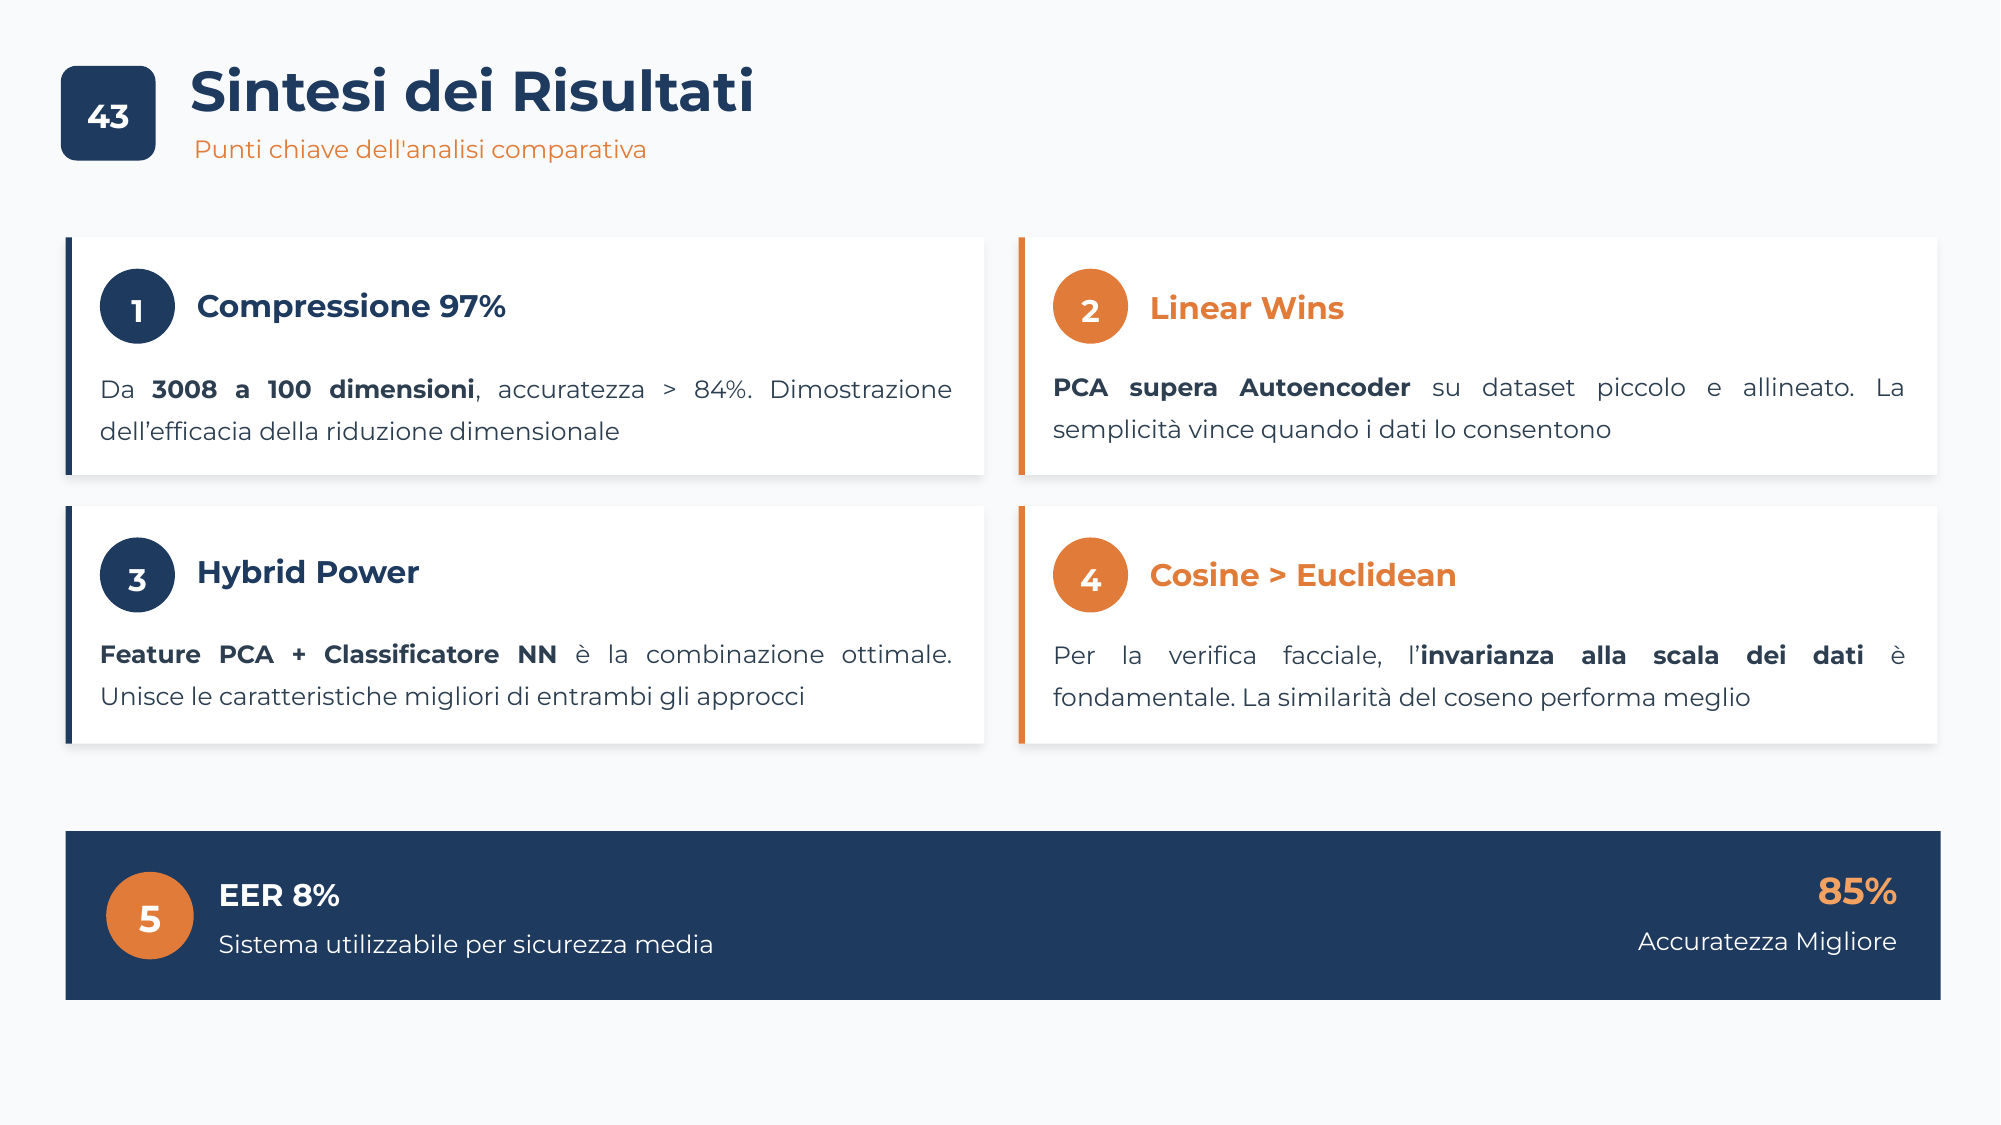

Sintesi dei Risultati
43

44
Punti chiave dell'analisi comparativa

1

2

Compressione 97%
Linear Wins
PCA supera Autoencoder su dataset piccolo e allineato. La semplicità vince quando i dati lo consentono
Da 3008 a 100 dimensioni, accuratezza > 84%. Dimostrazione dell’efficacia della riduzione dimensionale

3

4

Hybrid Power
Cosine > Euclidean
Per la verifica facciale, l’invarianza alla scala dei dati è fondamentale. La similarità del coseno performa meglio
Feature PCA + Classificatore NN è la combinazione ottimale. Unisce le caratteristiche migliori di entrambi gli approcci

85%
EER 8%
5

Accuratezza Migliore
Sistema utilizzabile per sicurezza media